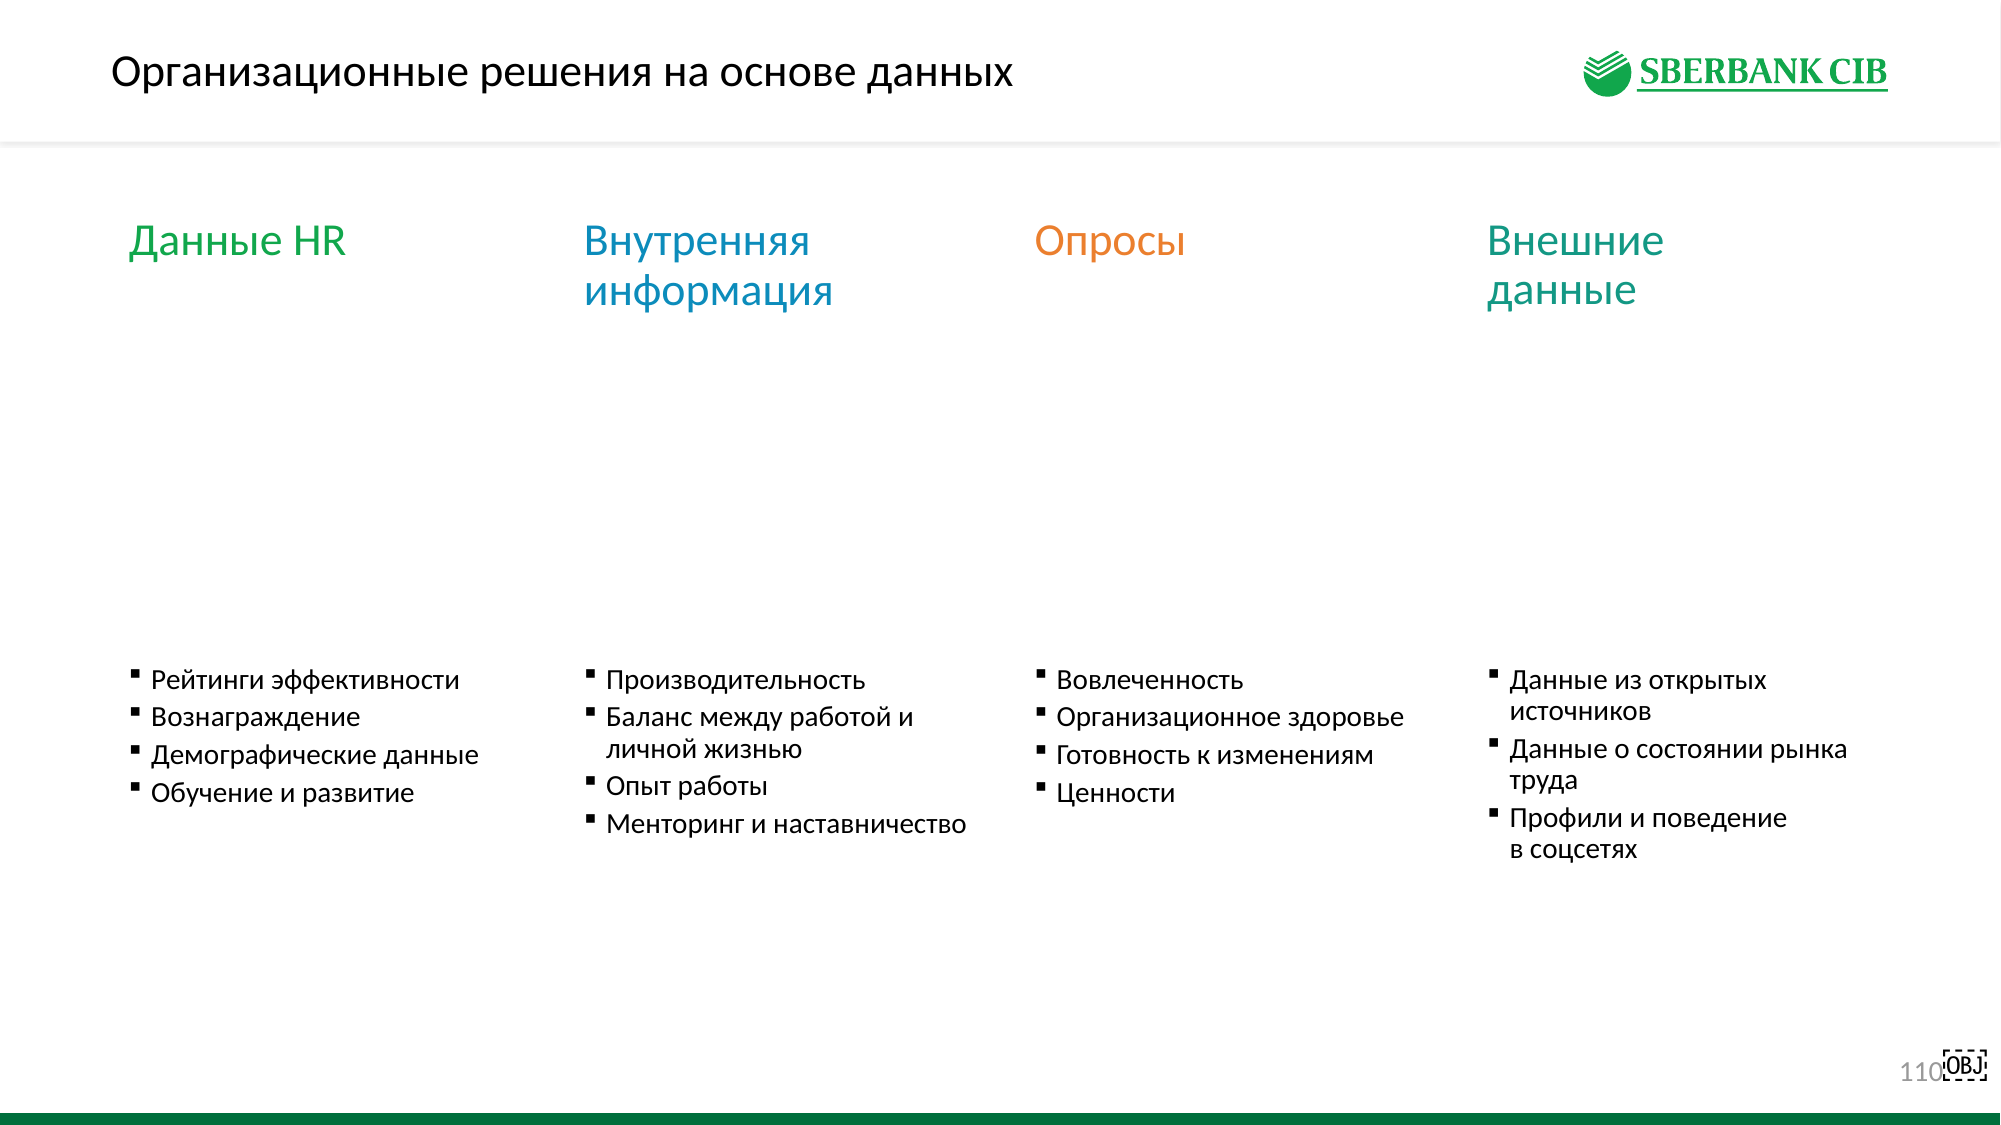

# Организационные решения на основе данных
Данные HR
Внешние
данные
Внутренняя информация
Опросы

Рейтинги эффективности
Вознаграждение
Демографические данные
Обучение и развитие

Производительность
Баланс между работой и личной жизнью
Опыт работы
Менторинг и наставничество

Вовлеченность
Организационное здоровье
Готовность к изменениям
Ценности

Данные из открытых источников
Данные о состоянии рынка труда
Профили и поведение
в соцсетях